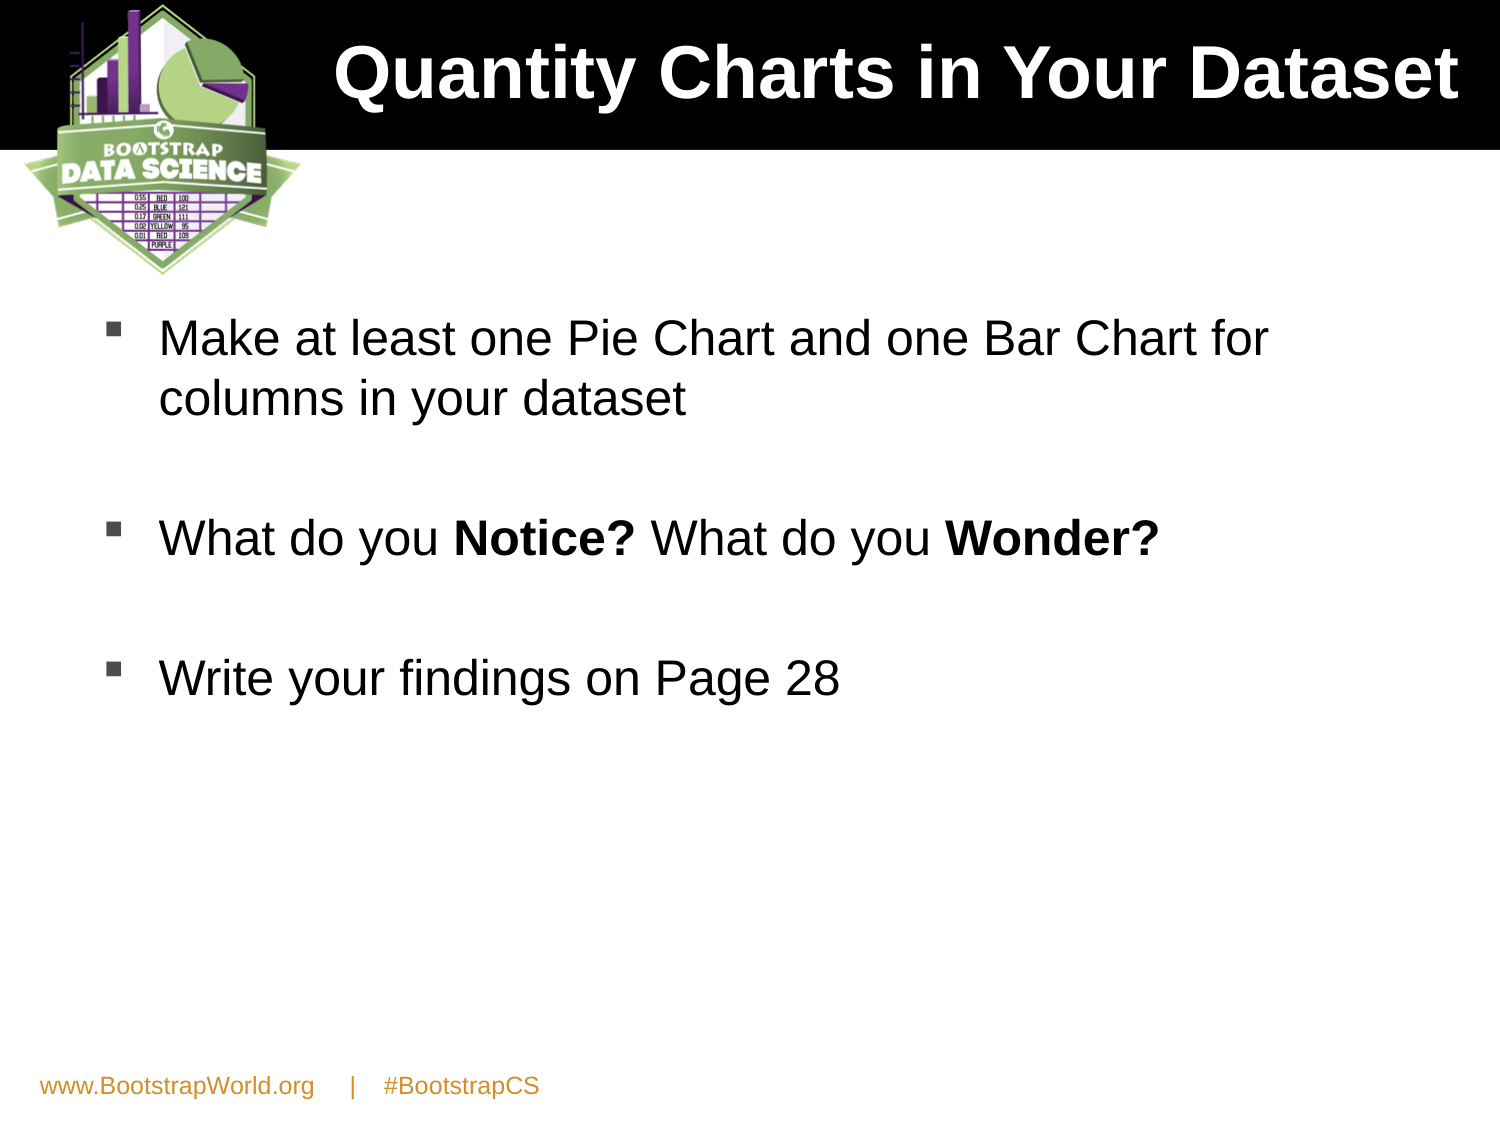

# Quantity Charts in Your Dataset
Make at least one Pie Chart and one Bar Chart for columns in your dataset

What do you Notice? What do you Wonder?

Write your findings on Page 28
www.BootstrapWorld.org     |    #BootstrapCS